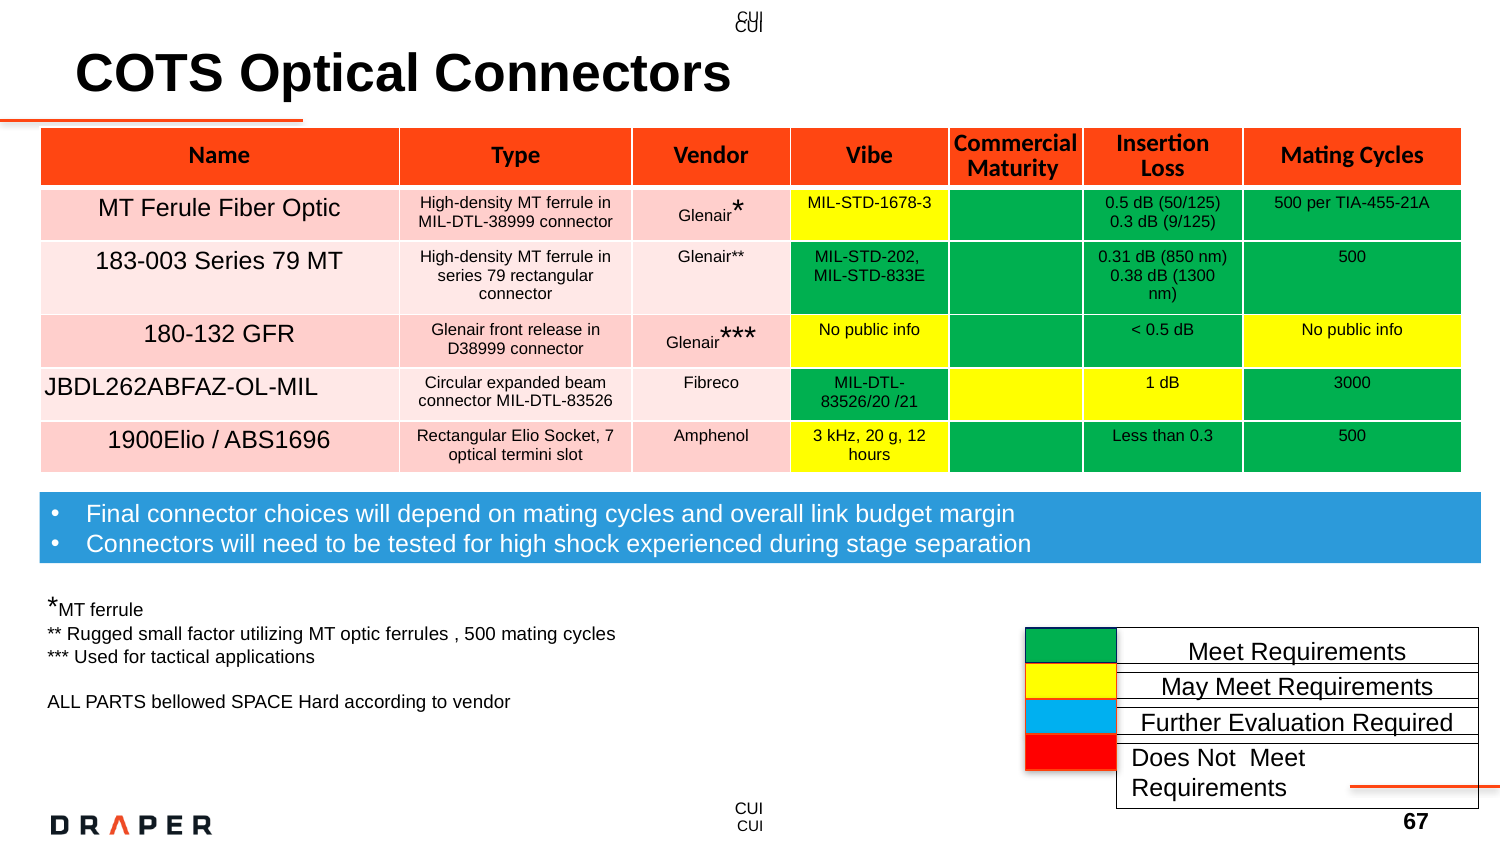

# COTS Optical Connectors
| Name | Type | Vendor | Vibe | Commercial Maturity | Insertion Loss | Mating Cycles |
| --- | --- | --- | --- | --- | --- | --- |
| MT Ferule Fiber Optic | High-density MT ferrule in MIL-DTL-38999 connector | Glenair\* | MIL-STD-1678-3 |  | 0.5 dB (50/125) 0.3 dB (9/125) | 500 per TIA-455-21A |
| 183-003 Series 79 MT | High-density MT ferrule in series 79 rectangular connector | Glenair\*\* | MIL-STD-202,  MIL-STD-833E |  | 0.31 dB (850 nm) 0.38 dB (1300 nm) | 500 |
| 180-132 GFR | Glenair front release in D38999 connector | Glenair\*\*\* | No public info |  | < 0.5 dB | No public info |
| JBDL262ABFAZ-OL-MIL | Circular expanded beam connector MIL-DTL-83526 | Fibreco | MIL-DTL-83526/20 /21 |  | 1 dB | 3000 |
| 1900Elio / ABS1696 | Rectangular Elio Socket, 7 optical termini slot | Amphenol | 3 kHz, 20 g, 12 hours |  | Less than 0.3 | 500 |
Final connector choices will depend on mating cycles and overall link budget margin
Connectors will need to be tested for high shock experienced during stage separation
*MT ferrule
** Rugged small factor utilizing MT optic ferrules , 500 mating cycles
*** Used for tactical applications

ALL PARTS bellowed SPACE Hard according to vendor

Meet Requirements

May Meet Requirements

Further Evaluation Required

Does Not  Meet Requirements

67